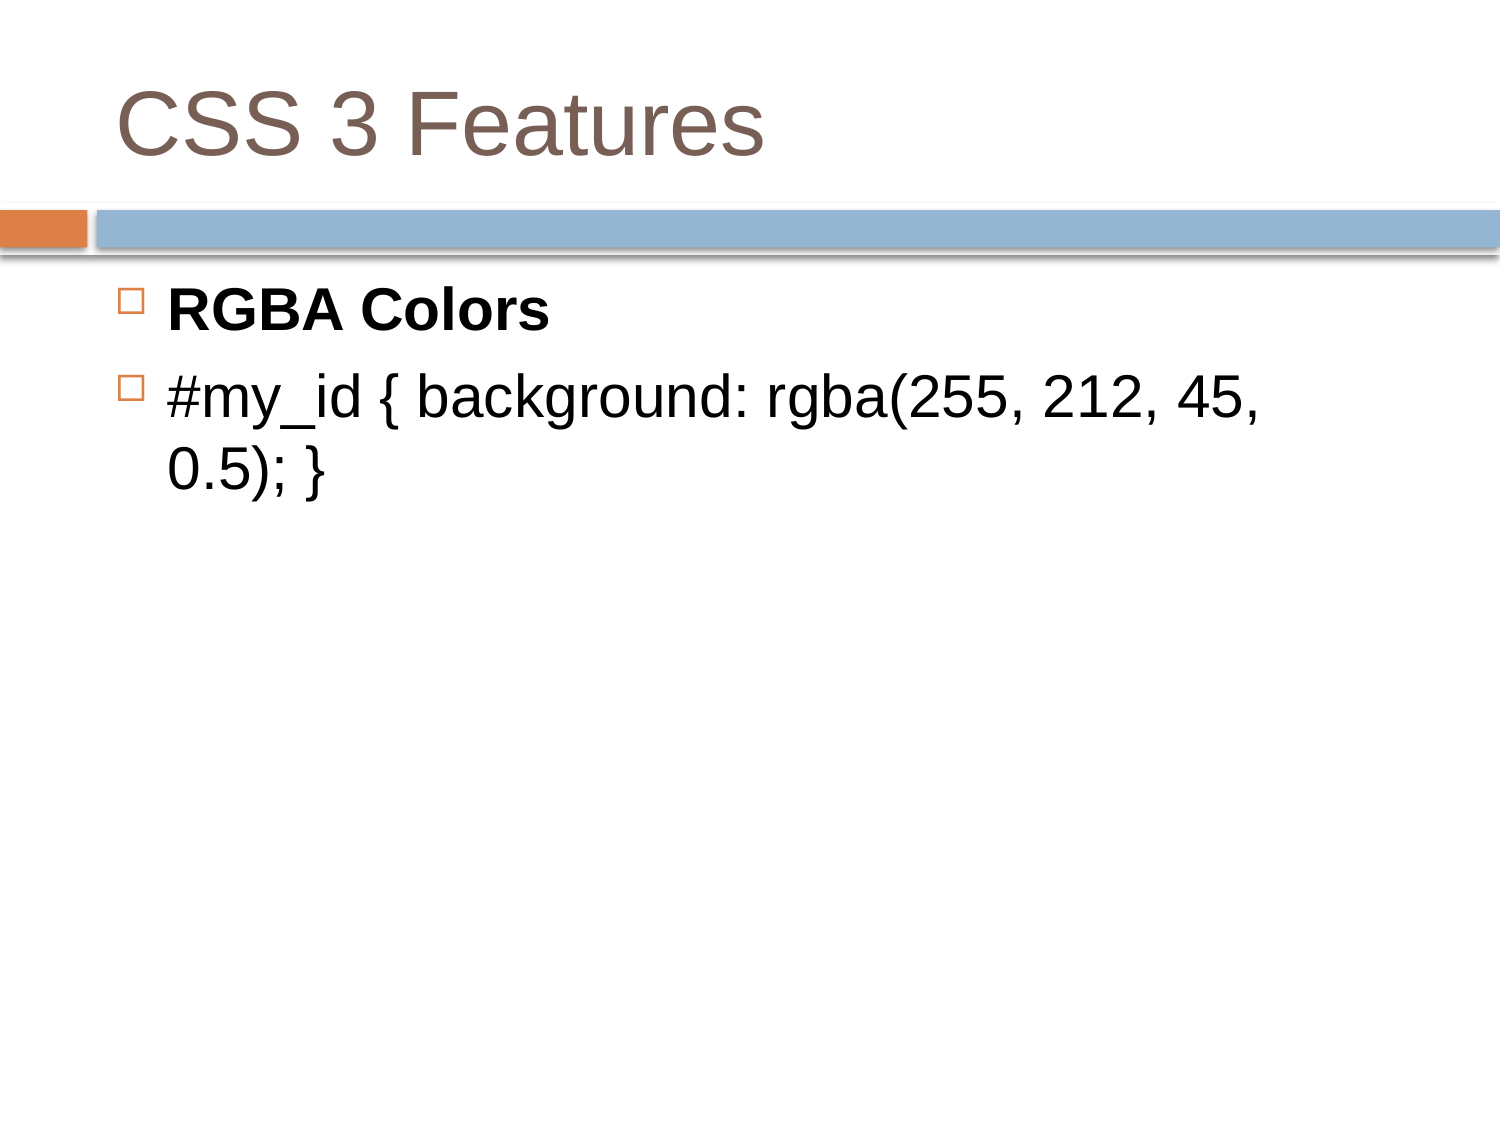

# CSS 3 Features
RGBA Colors
#my_id { background: rgba(255, 212, 45, 0.5); }